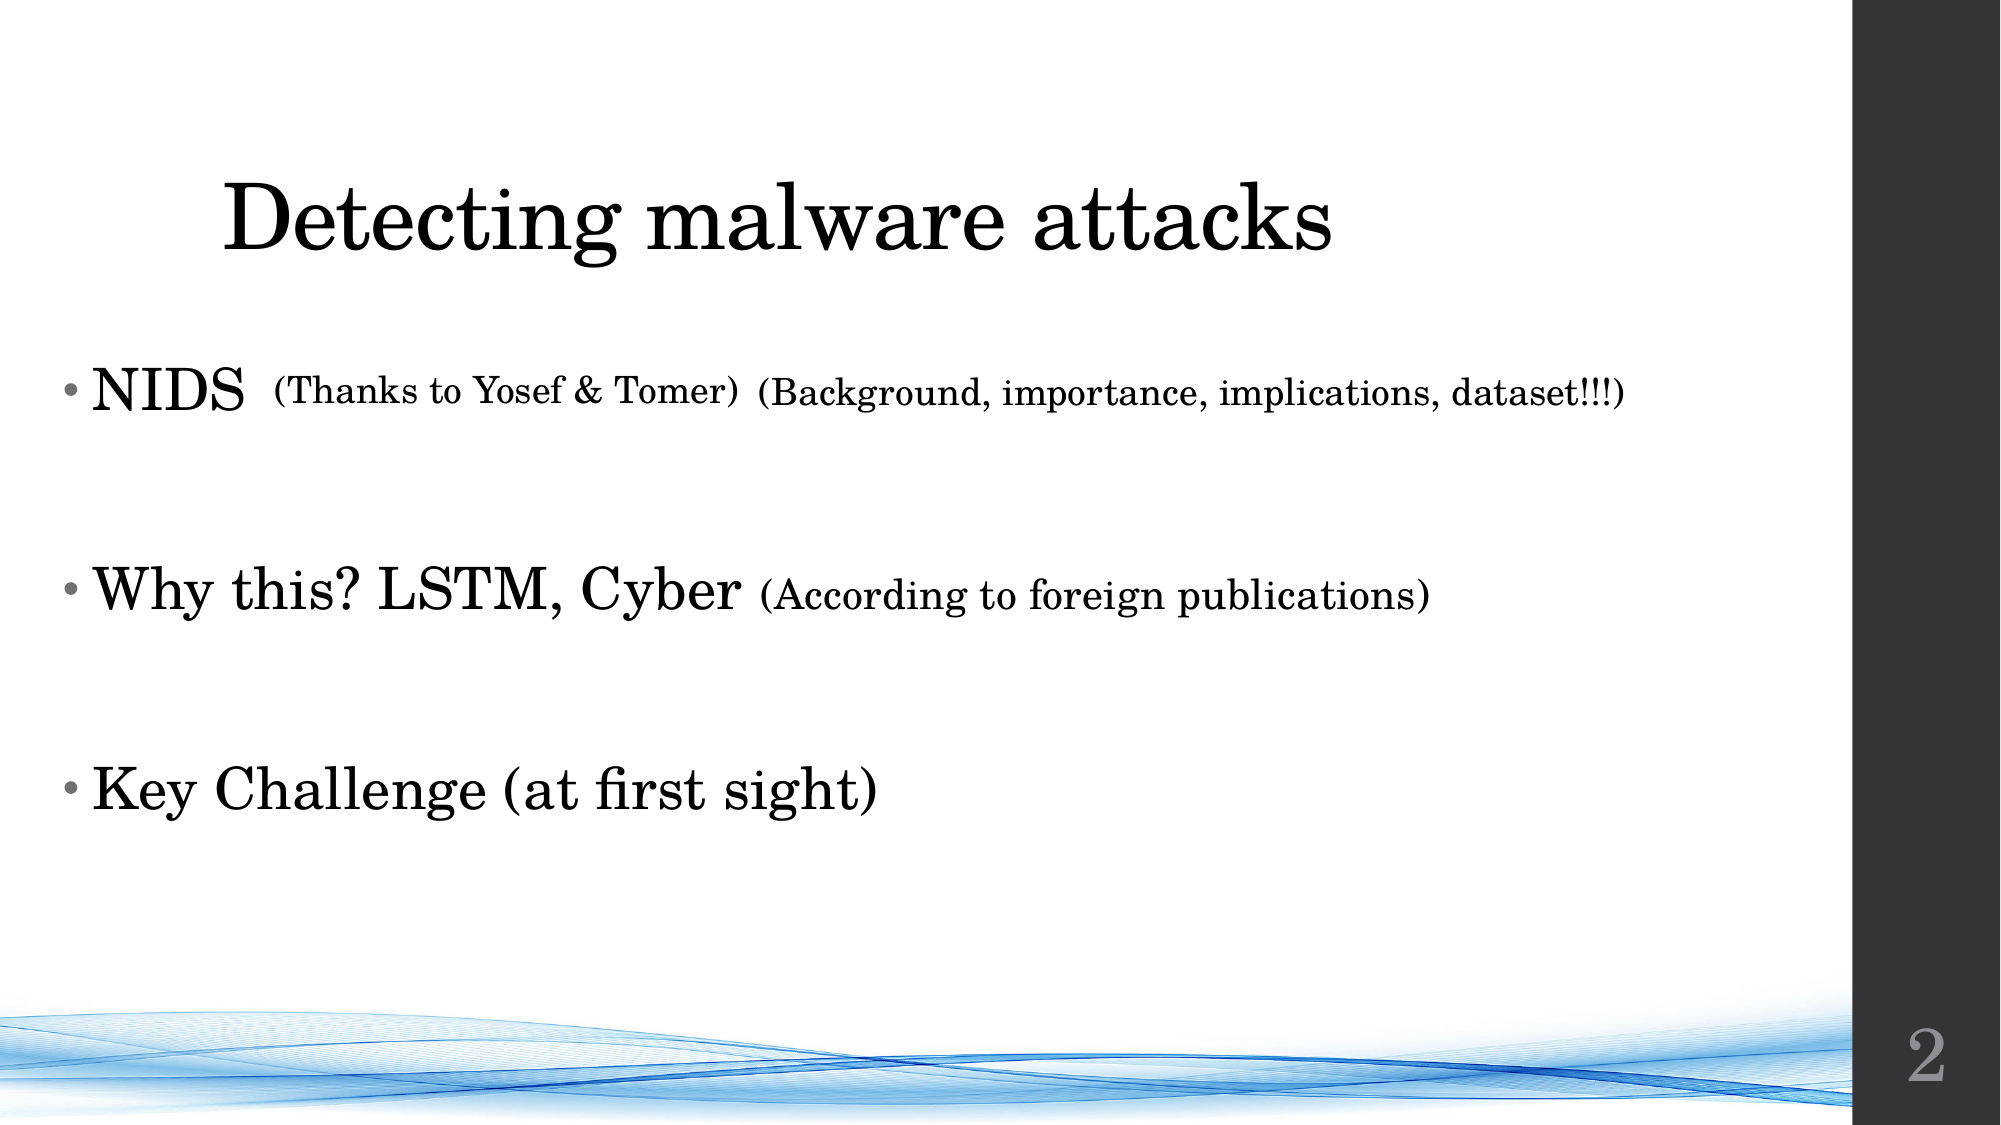

# Detecting malware attacks
NIDS

Why this? LSTM, Cyber (According to foreign publications)

Key Challenge (at first sight)

(Thanks to Yosef & Tomer)
(Background, importance, implications, dataset!!!)
2